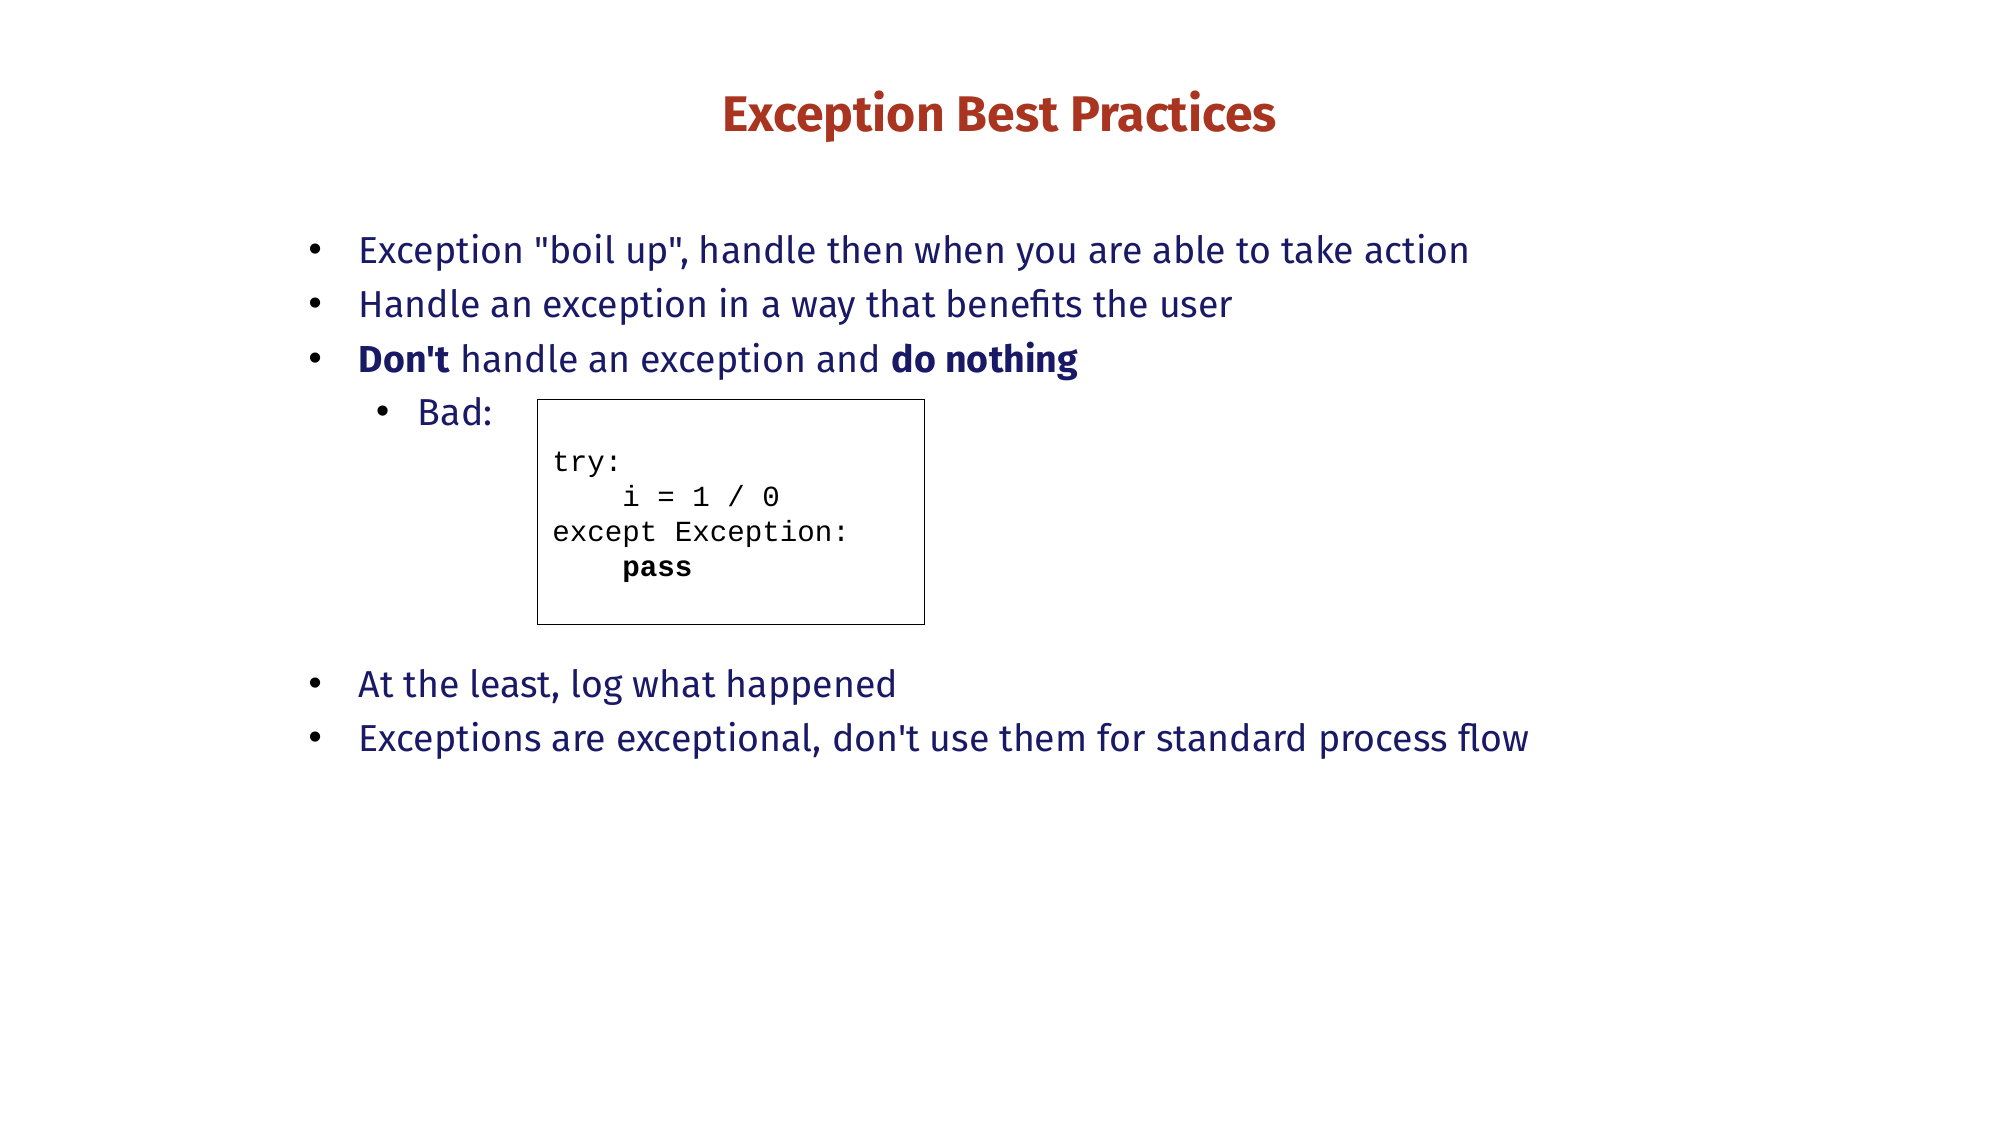

# Exception Best Practices
Exception "boil up", handle then when you are able to take action
Handle an exception in a way that benefits the user
Don't handle an exception and do nothing
Bad:

At the least, log what happened
Exceptions are exceptional, don't use them for standard process flow

try:
    i = 1 / 0
except Exception:
    pass